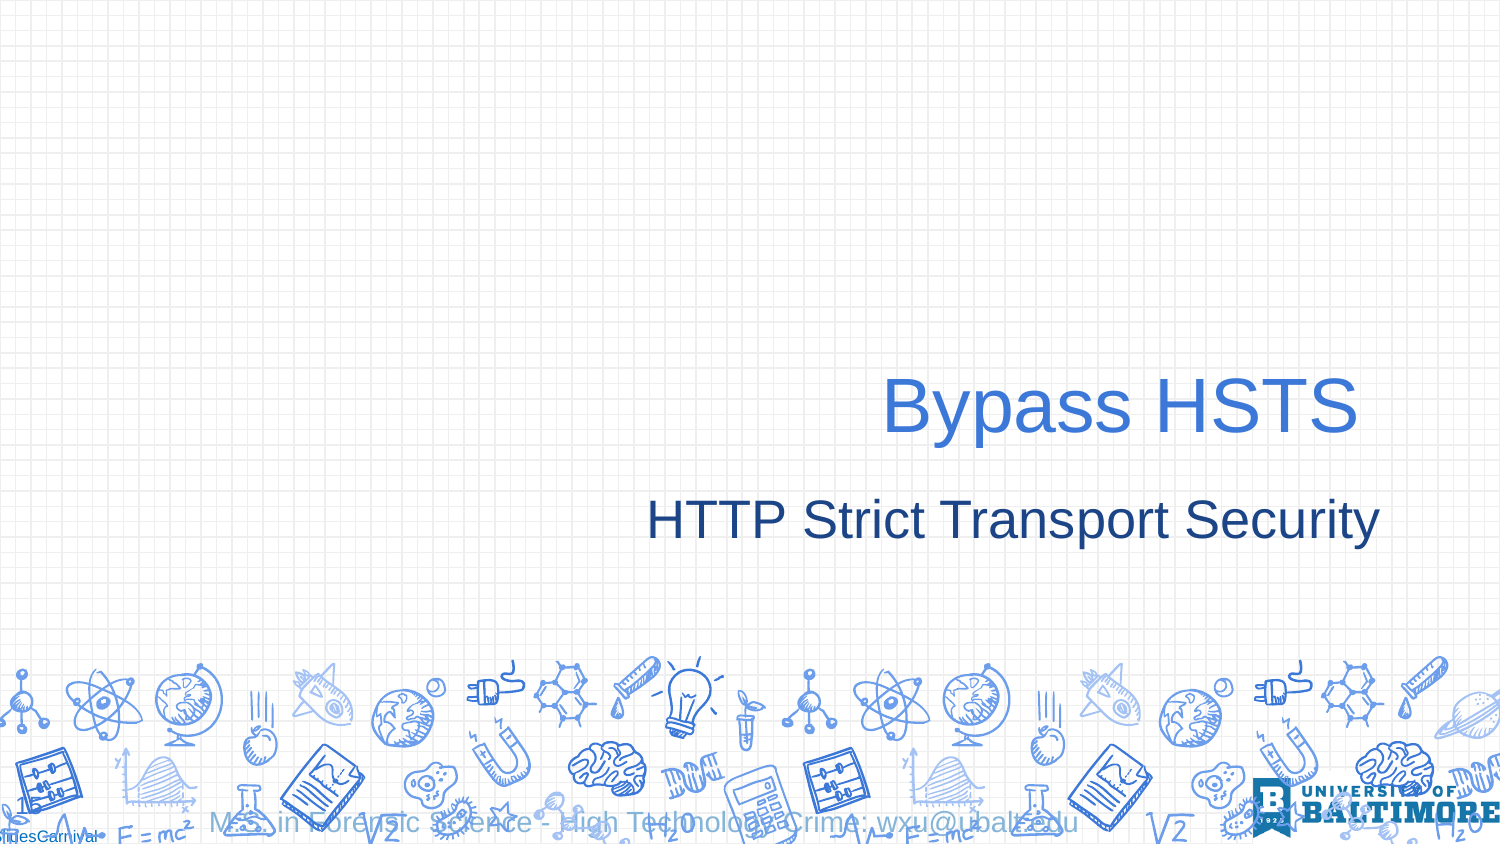

# Bypass HSTS
HTTP Strict Transport Security
15